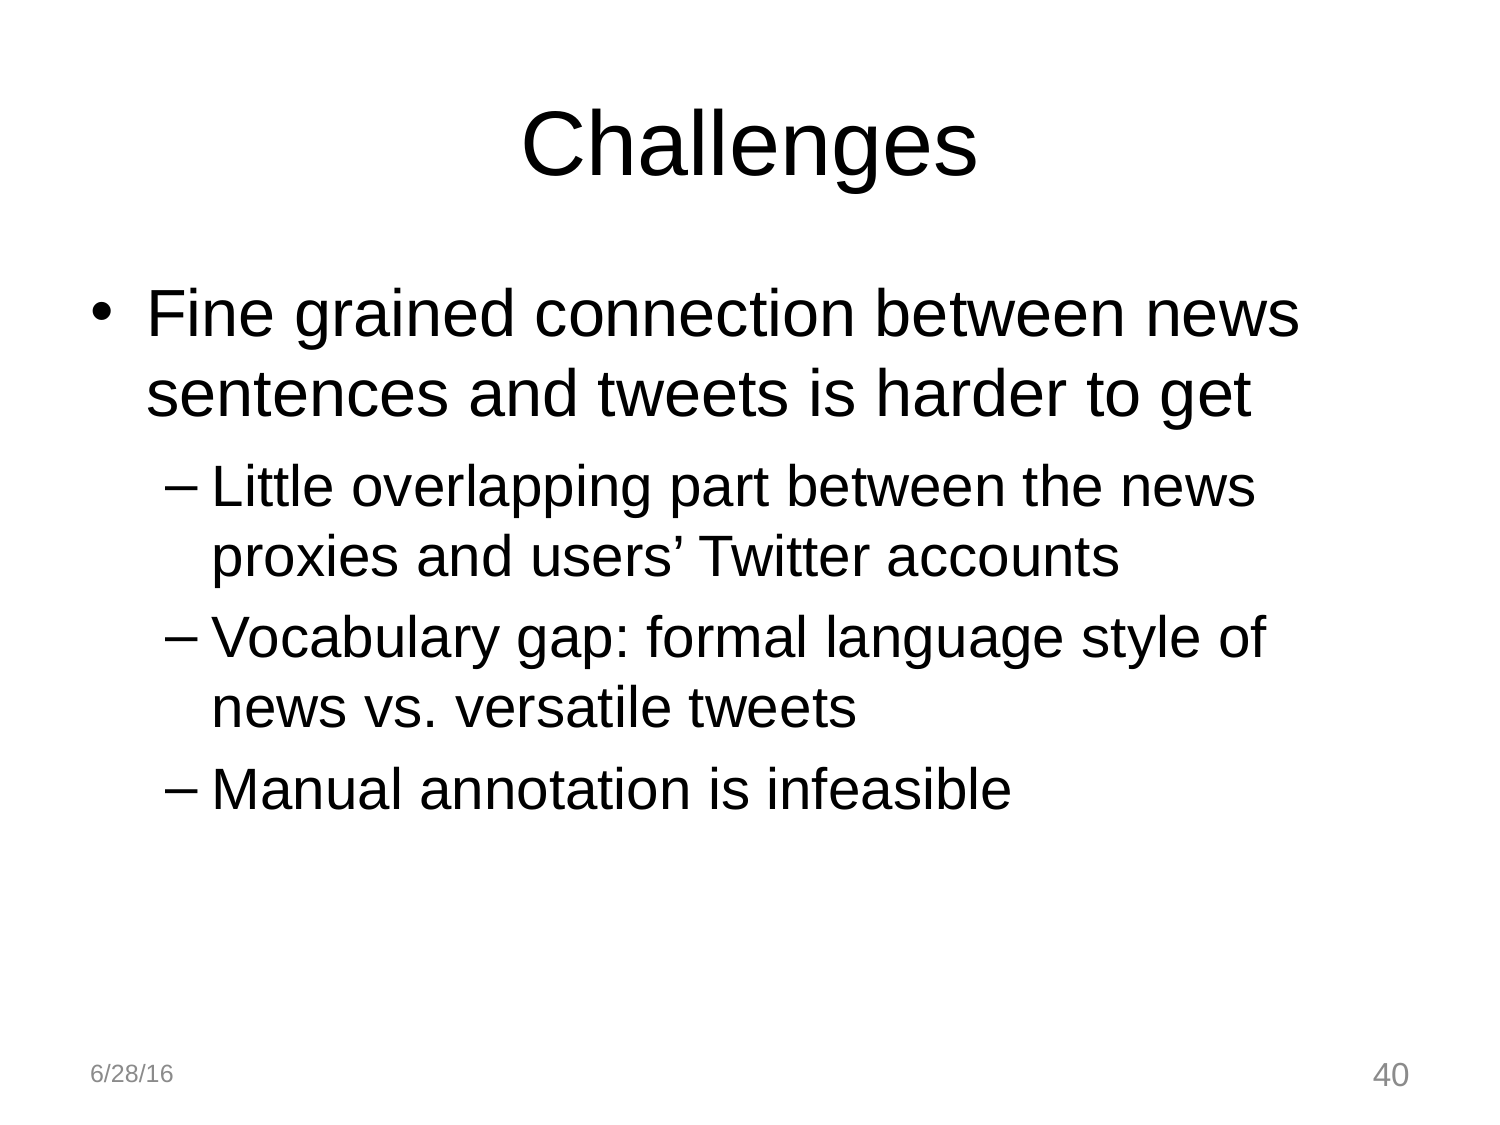

# Challenges
Fine grained connection between news sentences and tweets is harder to get
Little overlapping part between the news proxies and users’ Twitter accounts
Vocabulary gap: formal language style of news vs. versatile tweets
Manual annotation is infeasible
6/28/16
40